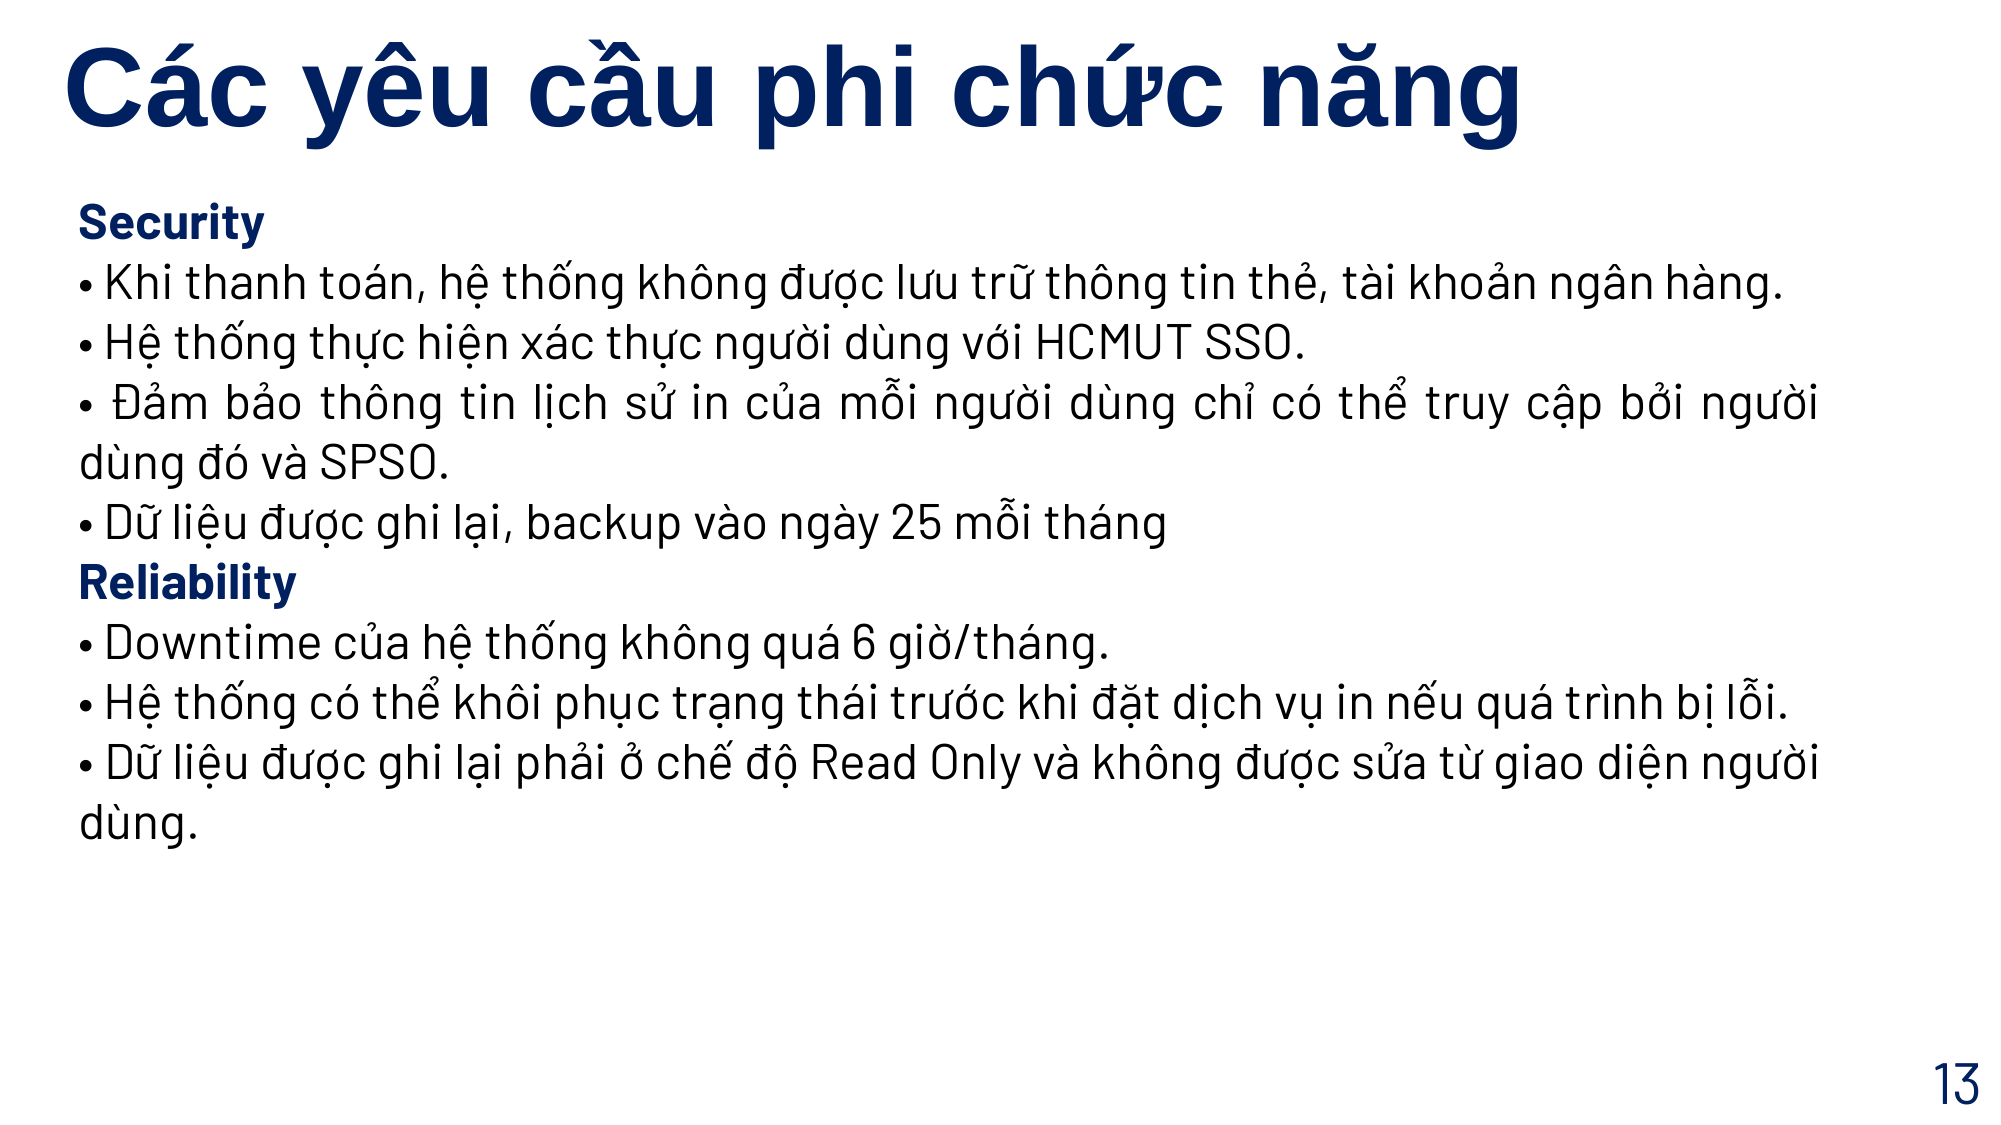

Các yêu cầu phi chức năng
Security
• Khi thanh toán, hệ thống không được lưu trữ thông tin thẻ, tài khoản ngân hàng.
• Hệ thống thực hiện xác thực người dùng với HCMUT SSO.
• Đảm bảo thông tin lịch sử in của mỗi người dùng chỉ có thể truy cập bởi người dùng đó và SPSO.
• Dữ liệu được ghi lại, backup vào ngày 25 mỗi tháng
Reliability
• Downtime của hệ thống không quá 6 giờ/tháng.
• Hệ thống có thể khôi phục trạng thái trước khi đặt dịch vụ in nếu quá trình bị lỗi.
• Dữ liệu được ghi lại phải ở chế độ Read Only và không được sửa từ giao diện người dùng.
13